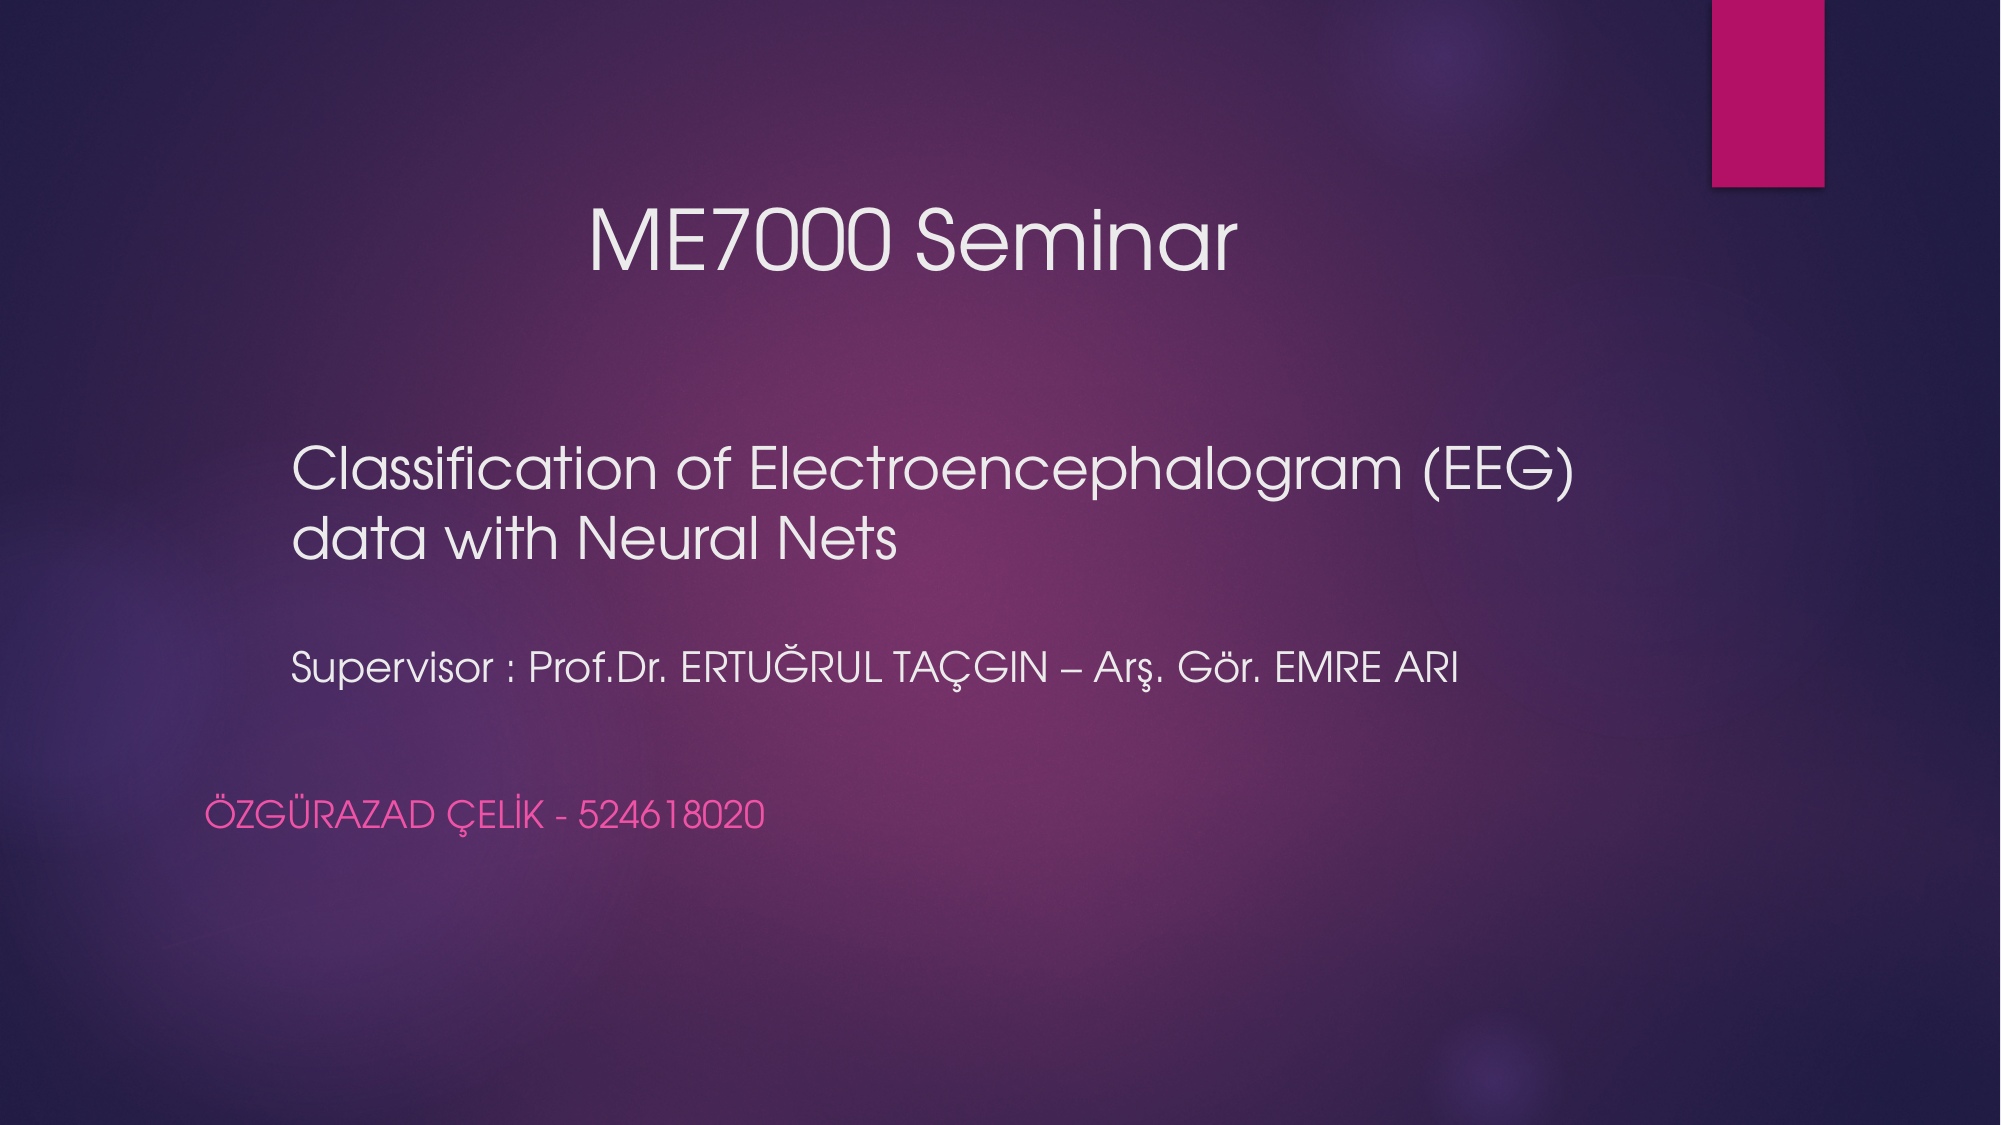

ME7000 Seminar
# Classification of Electroencephalogram (EEG) data with Neural Nets Supervisor : Prof.Dr. ERTUĞRUL TAÇGIN – Arş. Gör. EMRE ARI
Özgürazad Çelik - 524618020